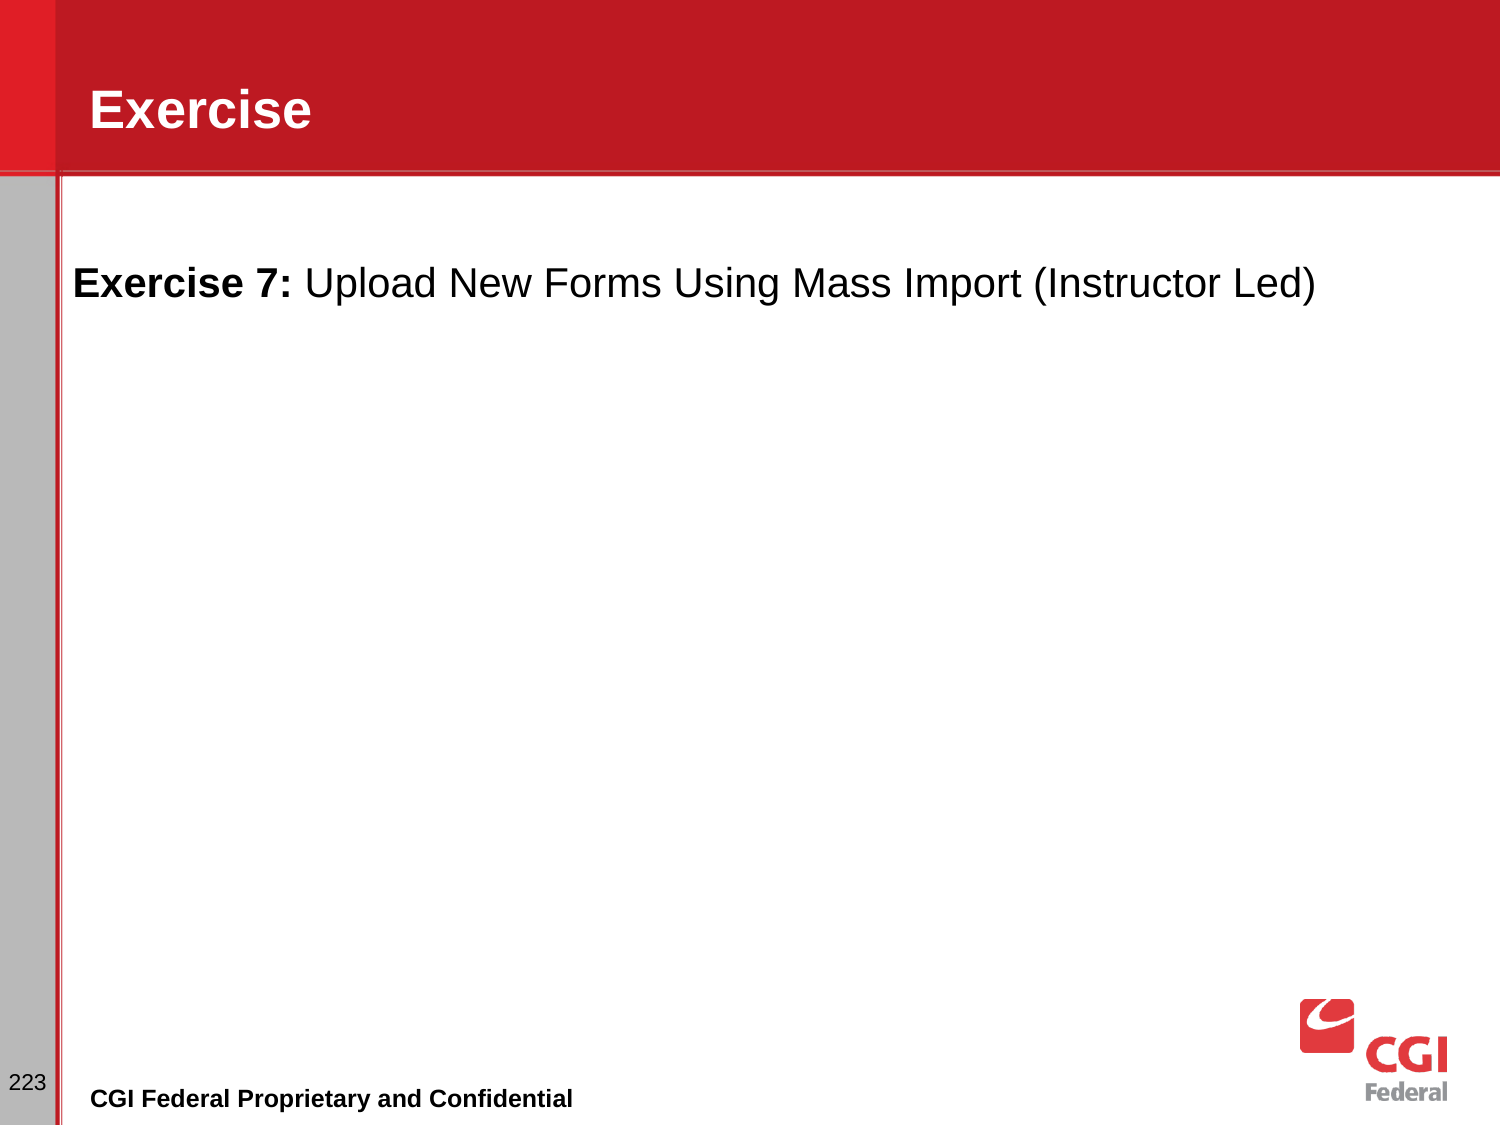

# Exercise

Exercise 7: Upload New Forms Using Mass Import (Instructor Led)
223
CGI Federal Proprietary and Confidential